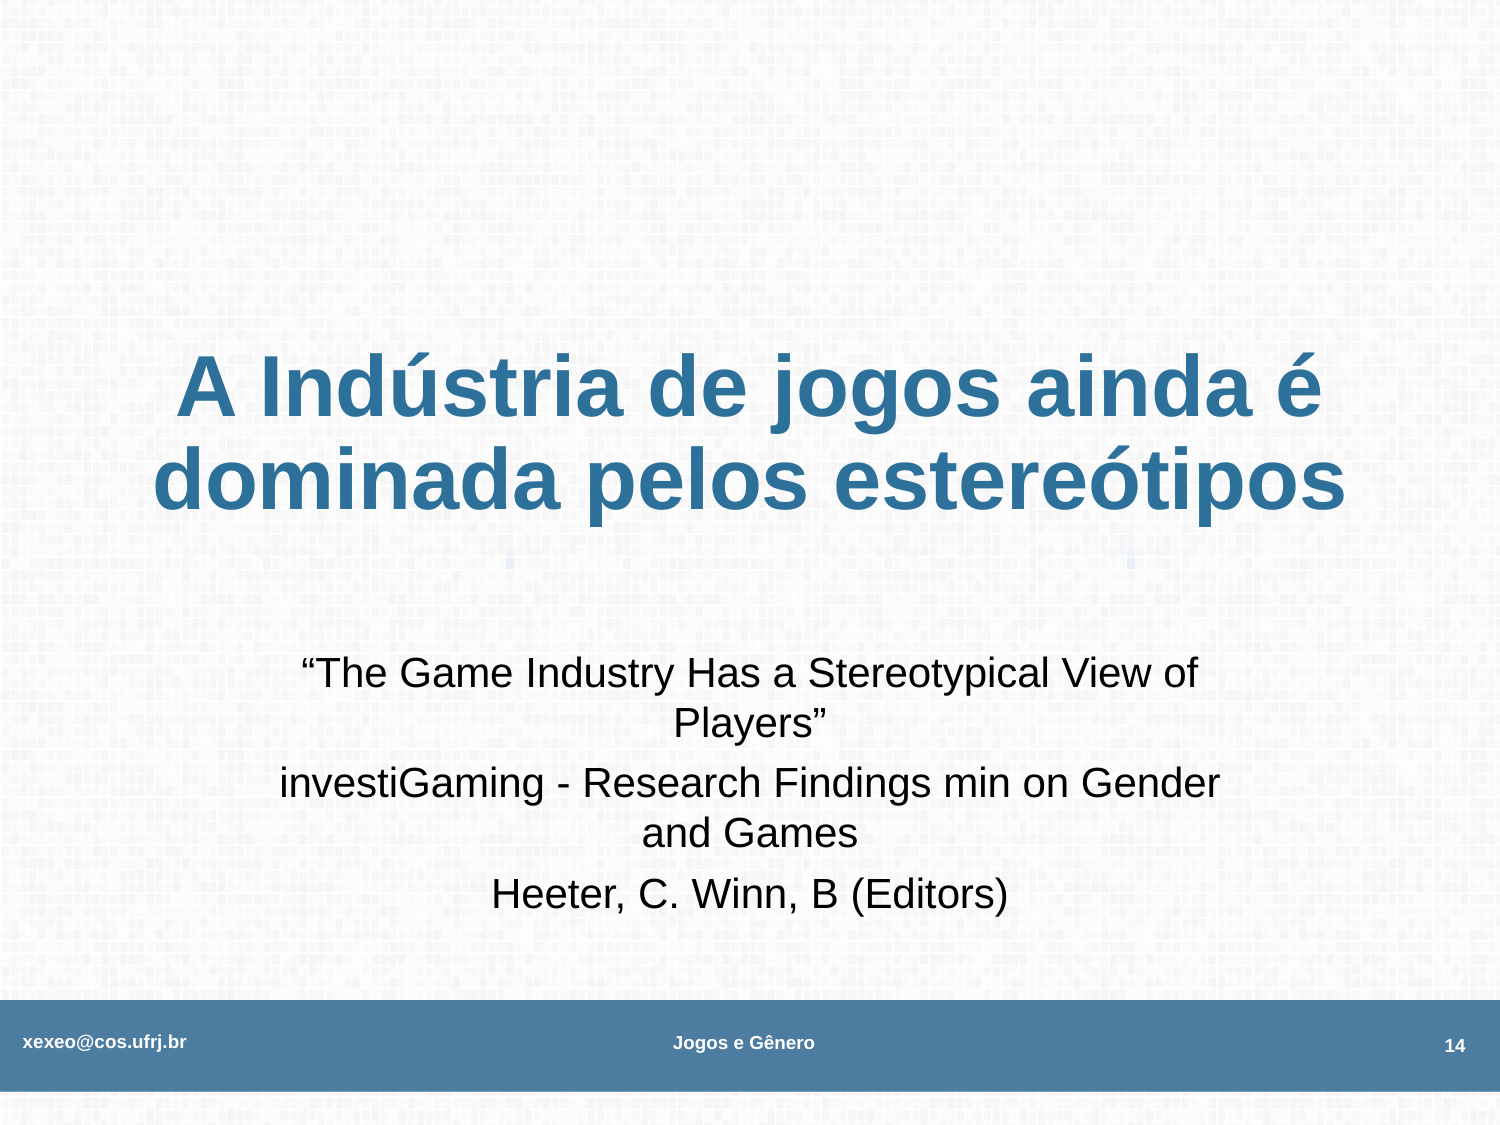

# A Indústria de jogos ainda é dominada pelos estereótipos
“The Game Industry Has a Stereotypical View of Players”
investiGaming - Research Findings min on Gender and Games
Heeter, C. Winn, B (Editors)
xexeo@cos.ufrj.br
Jogos e Gênero
14